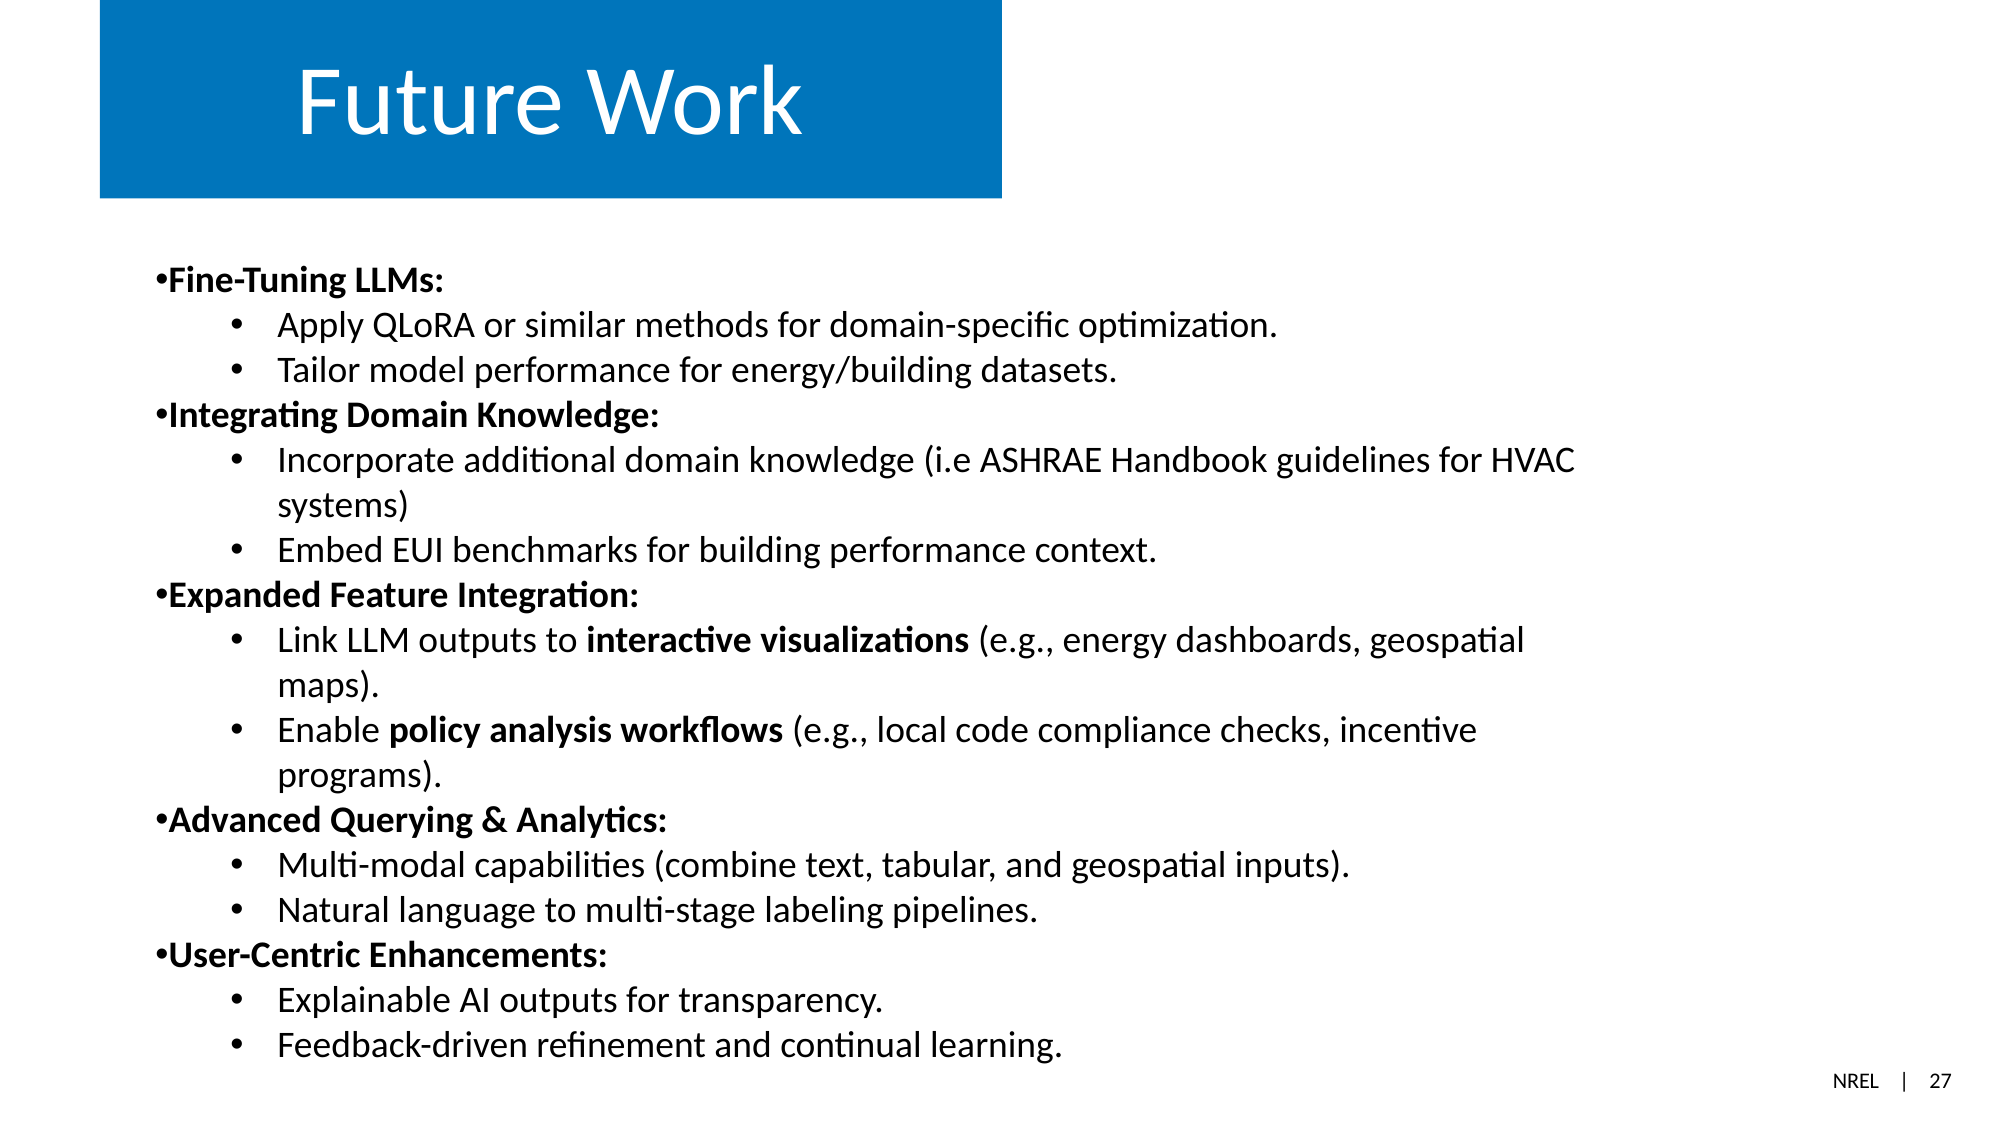

# Future Work
Fine-Tuning LLMs:
Apply QLoRA or similar methods for domain-specific optimization.
Tailor model performance for energy/building datasets.
Integrating Domain Knowledge:
Incorporate additional domain knowledge (i.e ASHRAE Handbook guidelines for HVAC systems)
Embed EUI benchmarks for building performance context.
Expanded Feature Integration:
Link LLM outputs to interactive visualizations (e.g., energy dashboards, geospatial maps).
Enable policy analysis workflows (e.g., local code compliance checks, incentive programs).
Advanced Querying & Analytics:
Multi-modal capabilities (combine text, tabular, and geospatial inputs).
Natural language to multi-stage labeling pipelines.
User-Centric Enhancements:
Explainable AI outputs for transparency.
Feedback-driven refinement and continual learning.